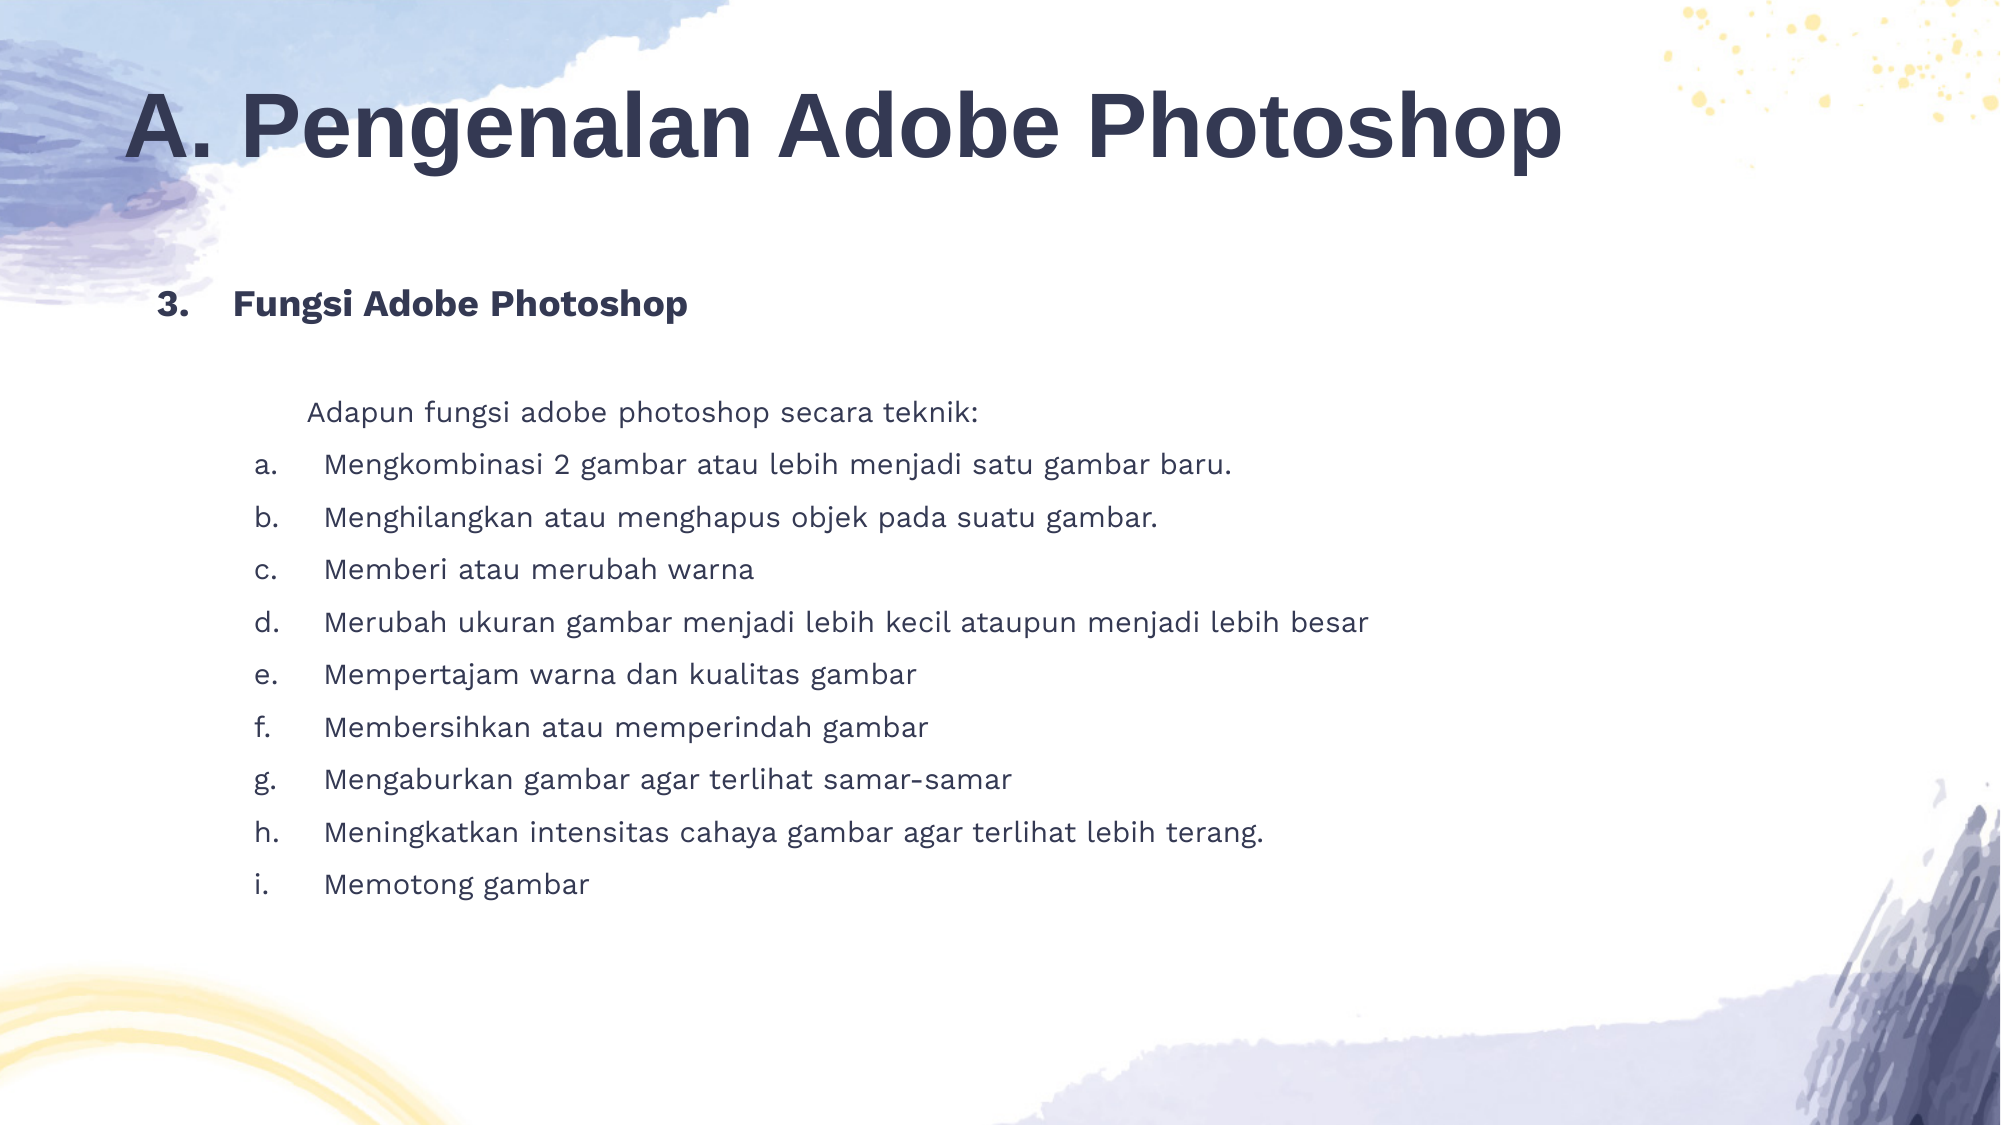

# A. Pengenalan Adobe Photoshop
3.    Fungsi Adobe Photoshop

	Adapun fungsi adobe photoshop secara teknik:
Mengkombinasi 2 gambar atau lebih menjadi satu gambar baru.
Menghilangkan atau menghapus objek pada suatu gambar.
Memberi atau merubah warna
Merubah ukuran gambar menjadi lebih kecil ataupun menjadi lebih besar
Mempertajam warna dan kualitas gambar
Membersihkan atau memperindah gambar
Mengaburkan gambar agar terlihat samar-samar
Meningkatkan intensitas cahaya gambar agar terlihat lebih terang.
Memotong gambar